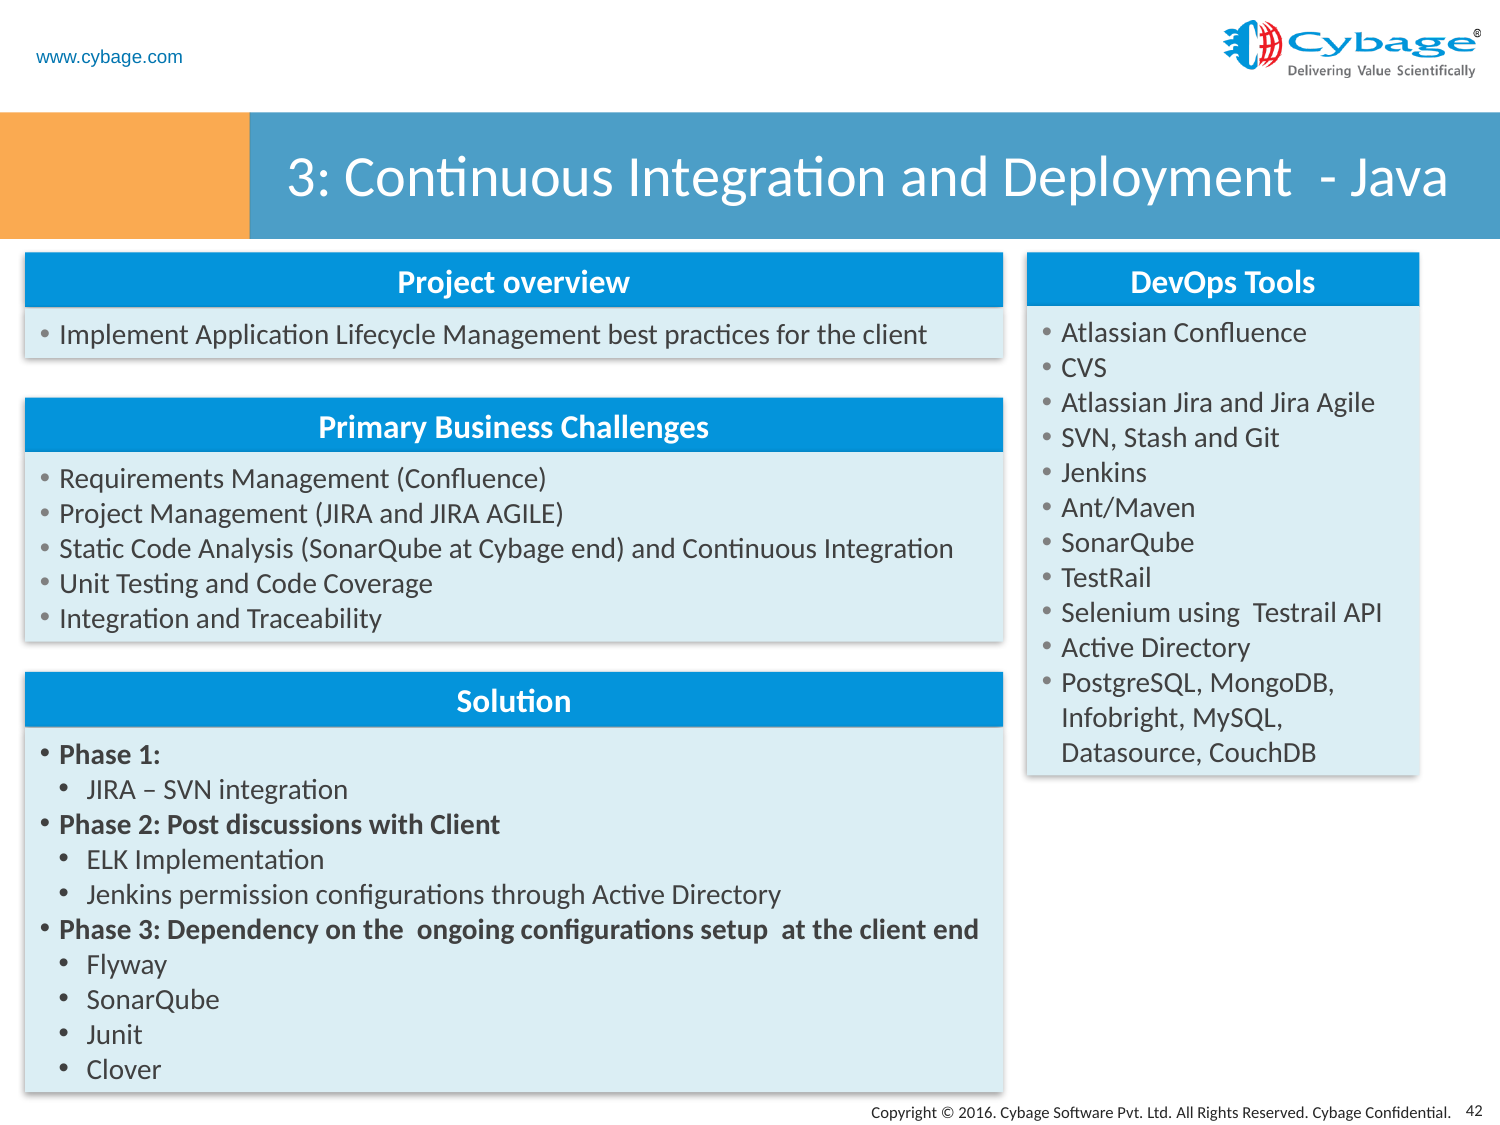

3: Continuous Integration and Deployment  - Java
Project overview
Implement Application Lifecycle Management best practices for the client
DevOps Tools
Atlassian Confluence
CVS
Atlassian Jira and Jira Agile
SVN, Stash and Git
Jenkins
Ant/Maven
SonarQube
TestRail
Selenium using  Testrail API
Active Directory
PostgreSQL, MongoDB,  Infobright, MySQL, Datasource, CouchDB
Primary Business Challenges
Requirements Management (Confluence)
Project Management (JIRA and JIRA AGILE)
Static Code Analysis (SonarQube at Cybage end) and Continuous Integration
Unit Testing and Code Coverage
Integration and Traceability
Solution
Phase 1:
JIRA – SVN integration
Phase 2: Post discussions with Client
ELK Implementation
Jenkins permission configurations through Active Directory
Phase 3: Dependency on the  ongoing configurations setup  at the client end
Flyway
SonarQube
Junit
Clover